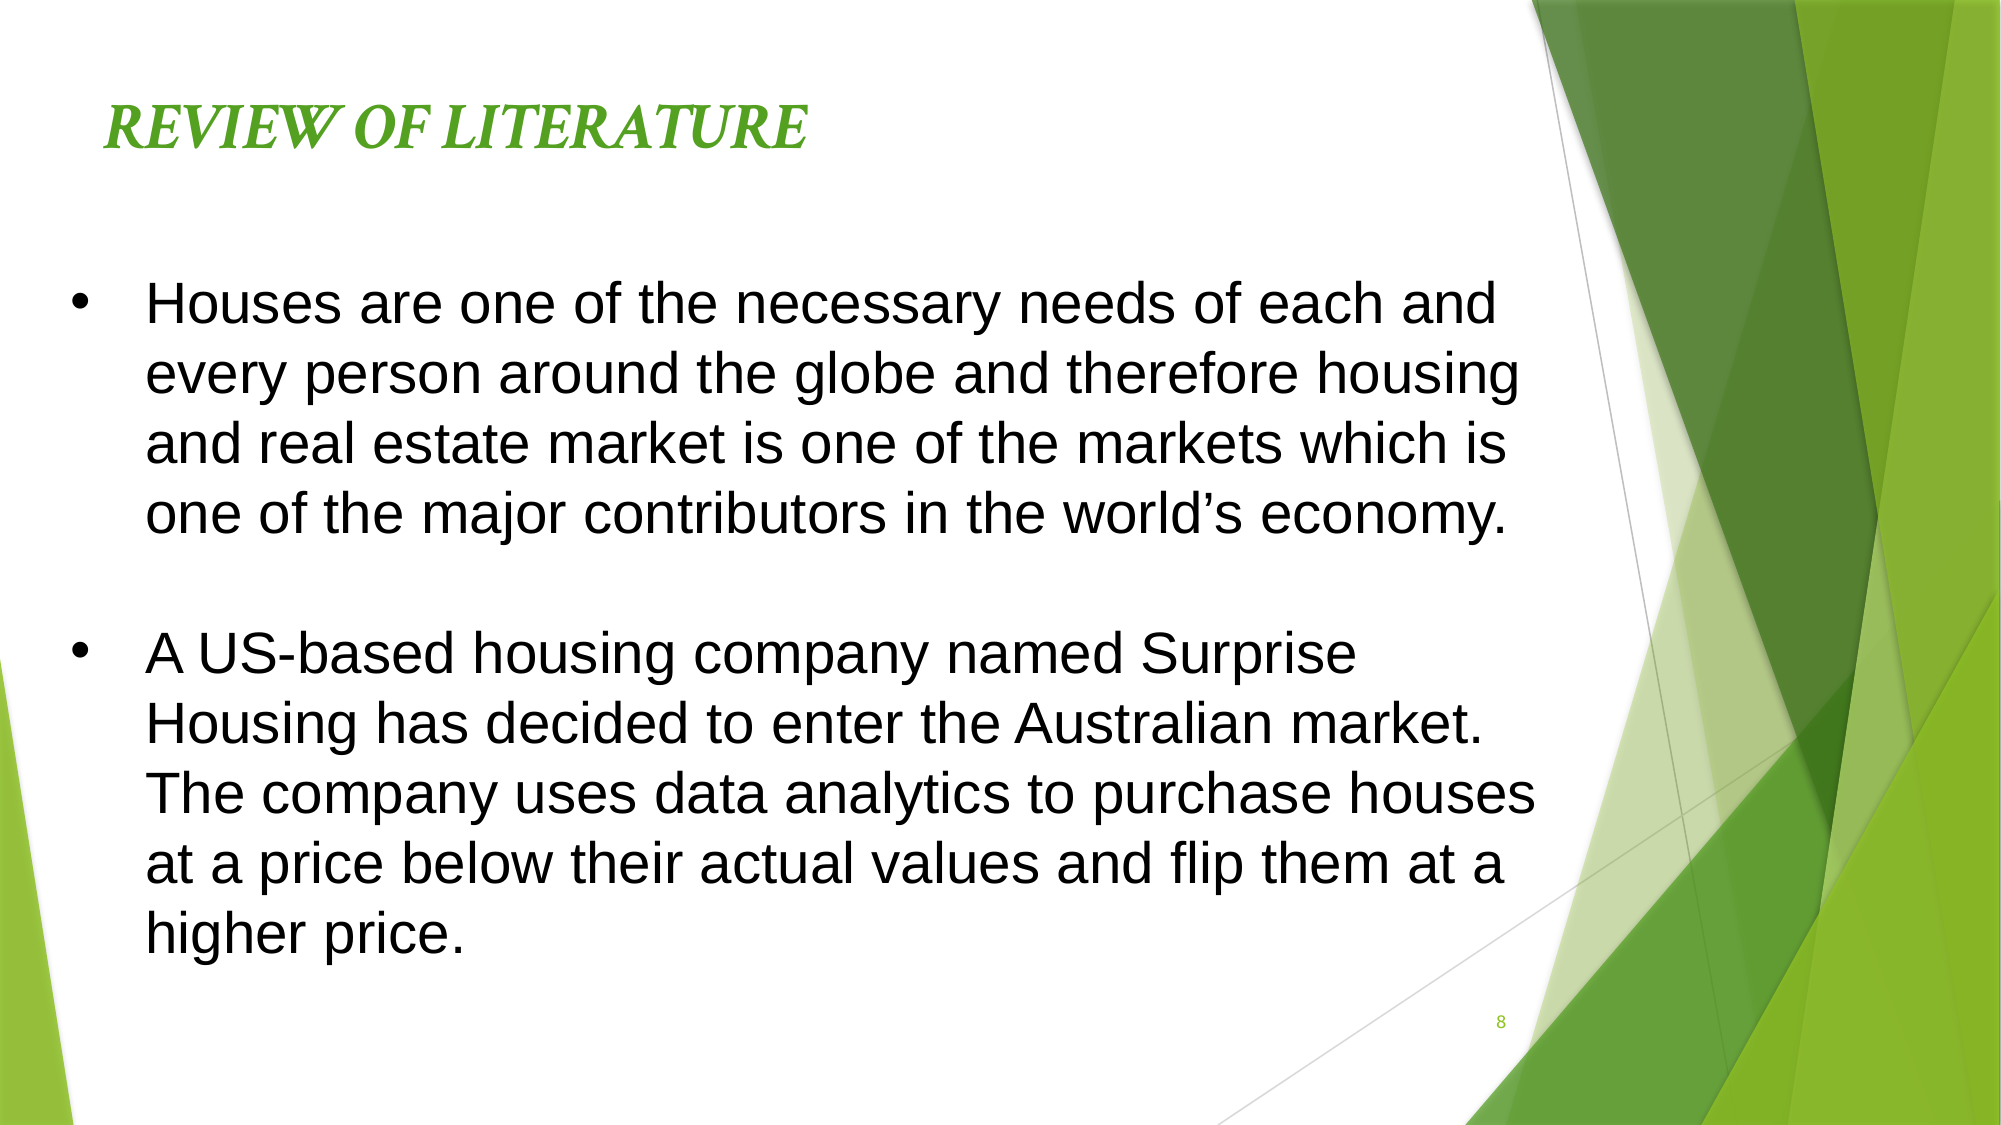

REVIEW OF LITERATURE
Houses are one of the necessary needs of each and every person around the globe and therefore housing and real estate market is one of the markets which is one of the major contributors in the world’s economy.

A US-based housing company named Surprise Housing has decided to enter the Australian market. The company uses data analytics to purchase houses at a price below their actual values and flip them at a higher price.
8